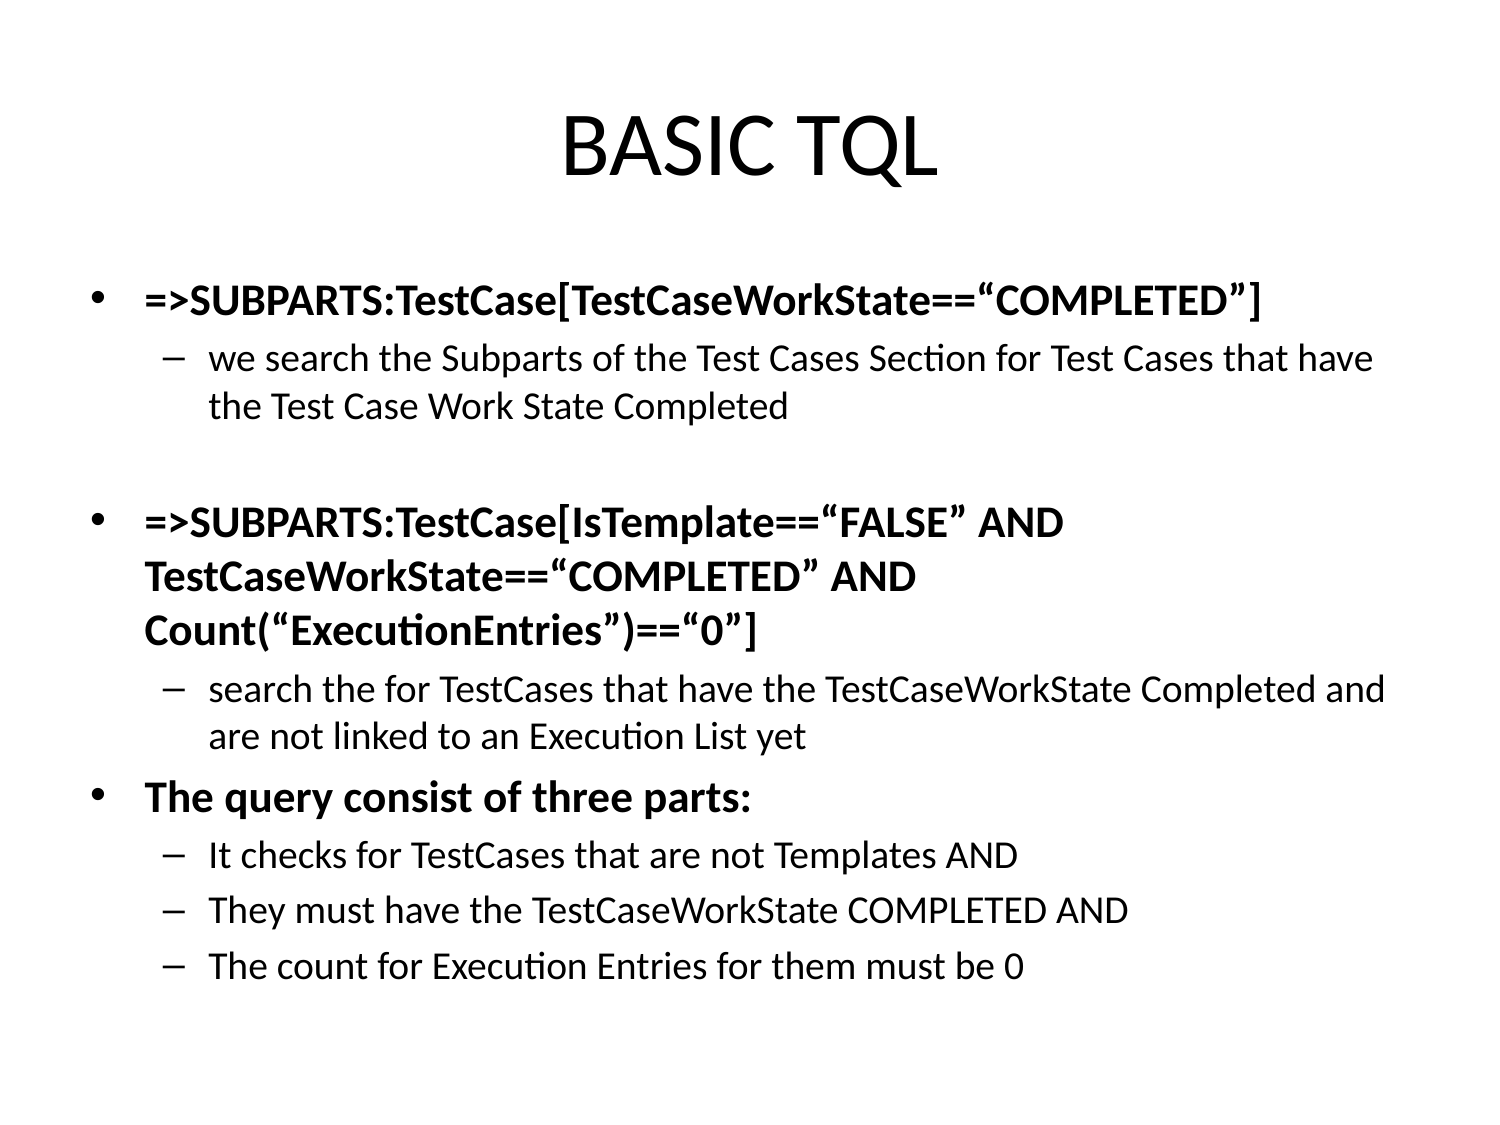

# BASIC TQL
=>SUBPARTS:TestCase[TestCaseWorkState==“COMPLETED”]
we search the Subparts of the Test Cases Section for Test Cases that have the Test Case Work State Completed

=>SUBPARTS:TestCase[IsTemplate==“FALSE” AND TestCaseWorkState==“COMPLETED” AND Count(“ExecutionEntries”)==“0”]
search the for TestCases that have the TestCaseWorkState Completed and are not linked to an Execution List yet
The query consist of three parts:
It checks for TestCases that are not Templates AND
They must have the TestCaseWorkState COMPLETED AND
The count for Execution Entries for them must be 0